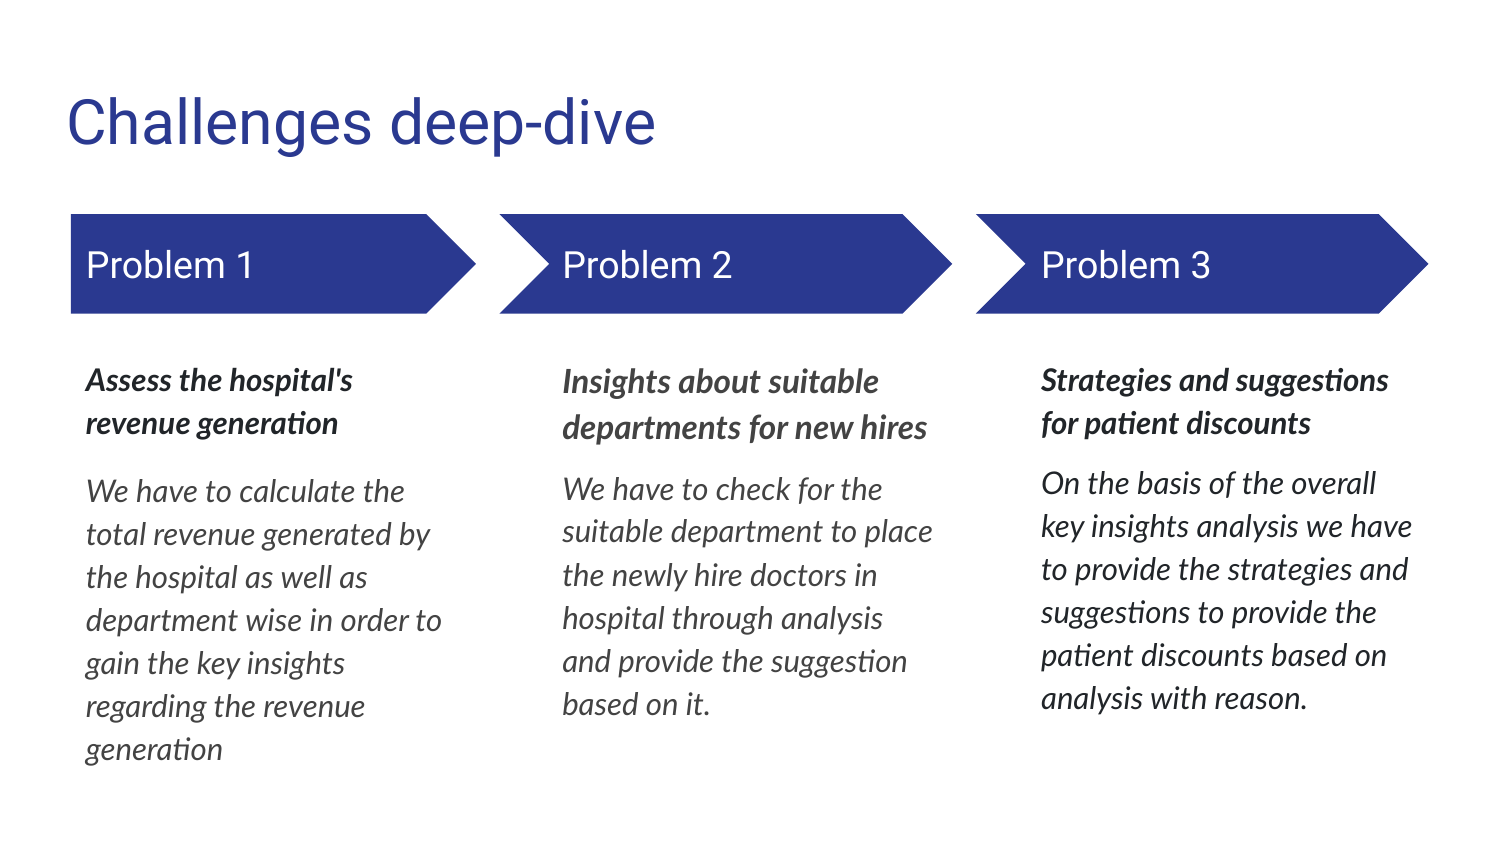

# Challenges deep-dive

Problem 1
Problem 2
Problem 3
Assess the hospital's revenue generation
We have to calculate the total revenue generated by the hospital as well as department wise in order to gain the key insights regarding the revenue generation
Insights about suitable departments for new hires
We have to check for the suitable department to place the newly hire doctors in hospital through analysis and provide the suggestion based on it.
Strategies and suggestions for patient discounts
On the basis of the overall key insights analysis we have to provide the strategies and suggestions to provide the patient discounts based on analysis with reason.